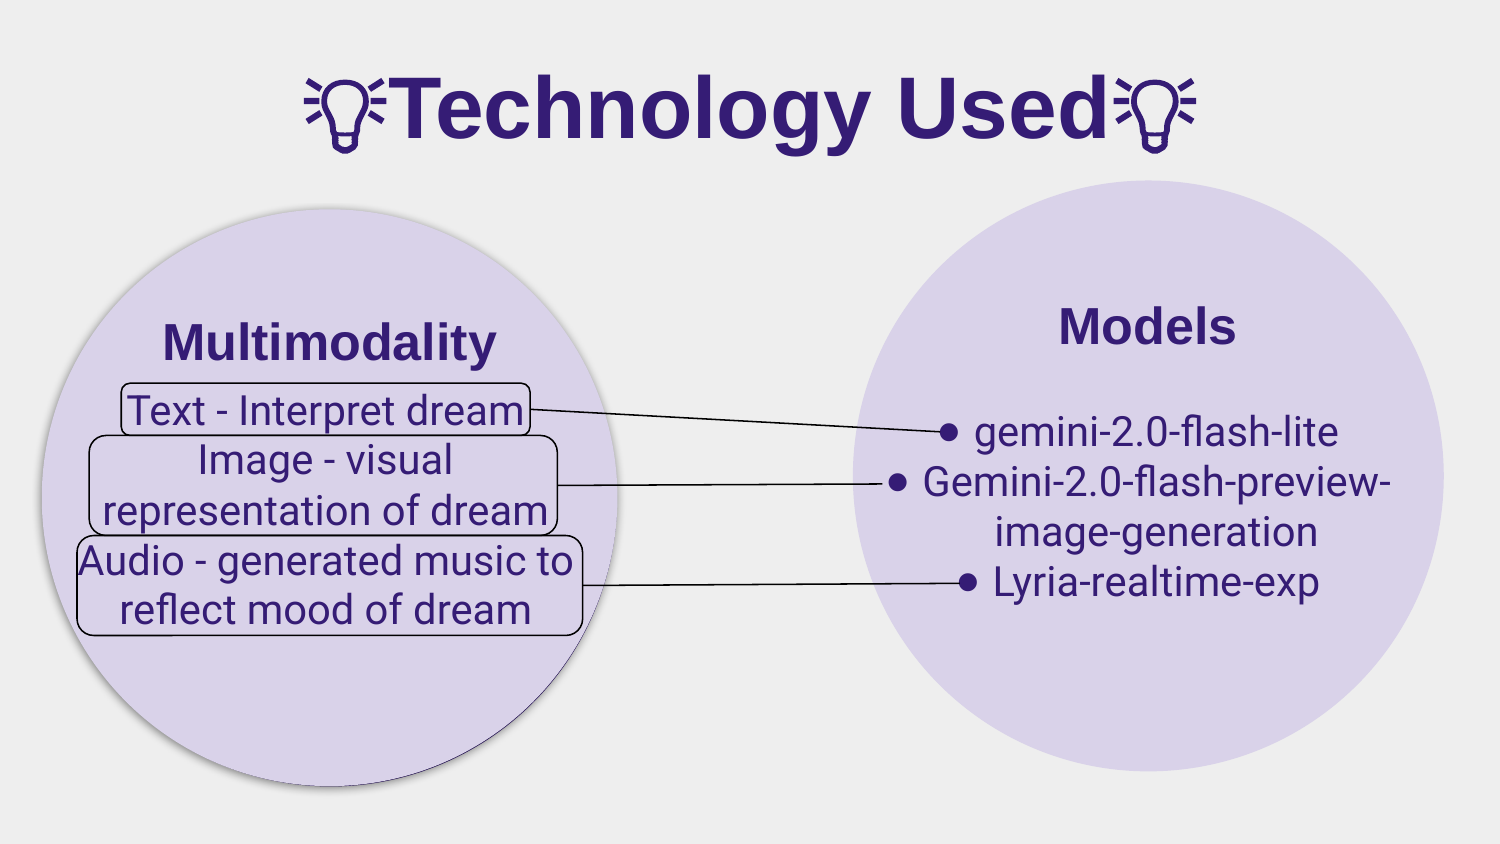

💡Technology Used💡

Models
Multimodality
Text - Interpret dream
Image - visual representation of dream
Audio - generated music to reflect mood of dream

gemini-2.0-flash-lite
Gemini-2.0-flash-preview-image-generation
Lyria-realtime-exp